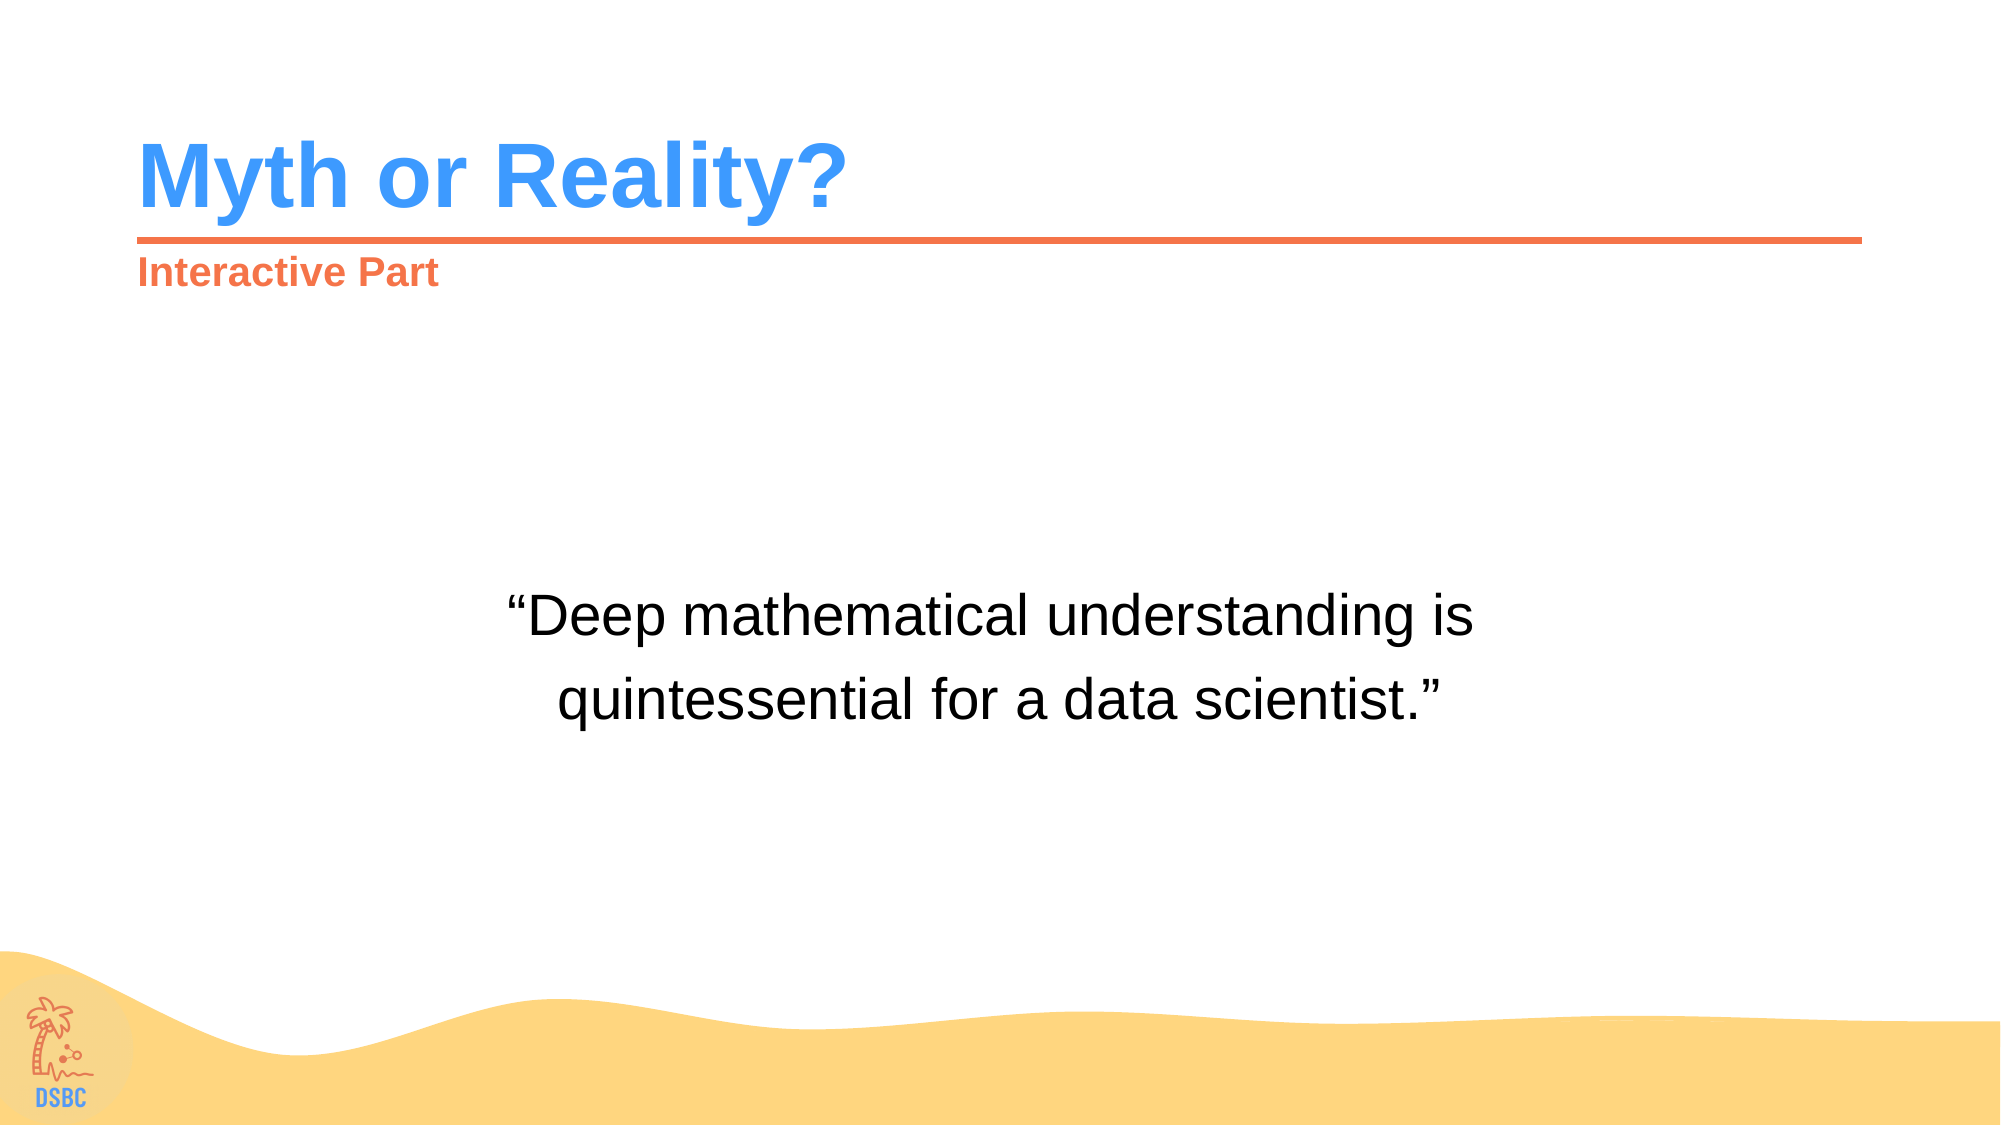

# Myth or Reality?
Interactive Part

“Deep mathematical understanding is
quintessential for a data scientist.”